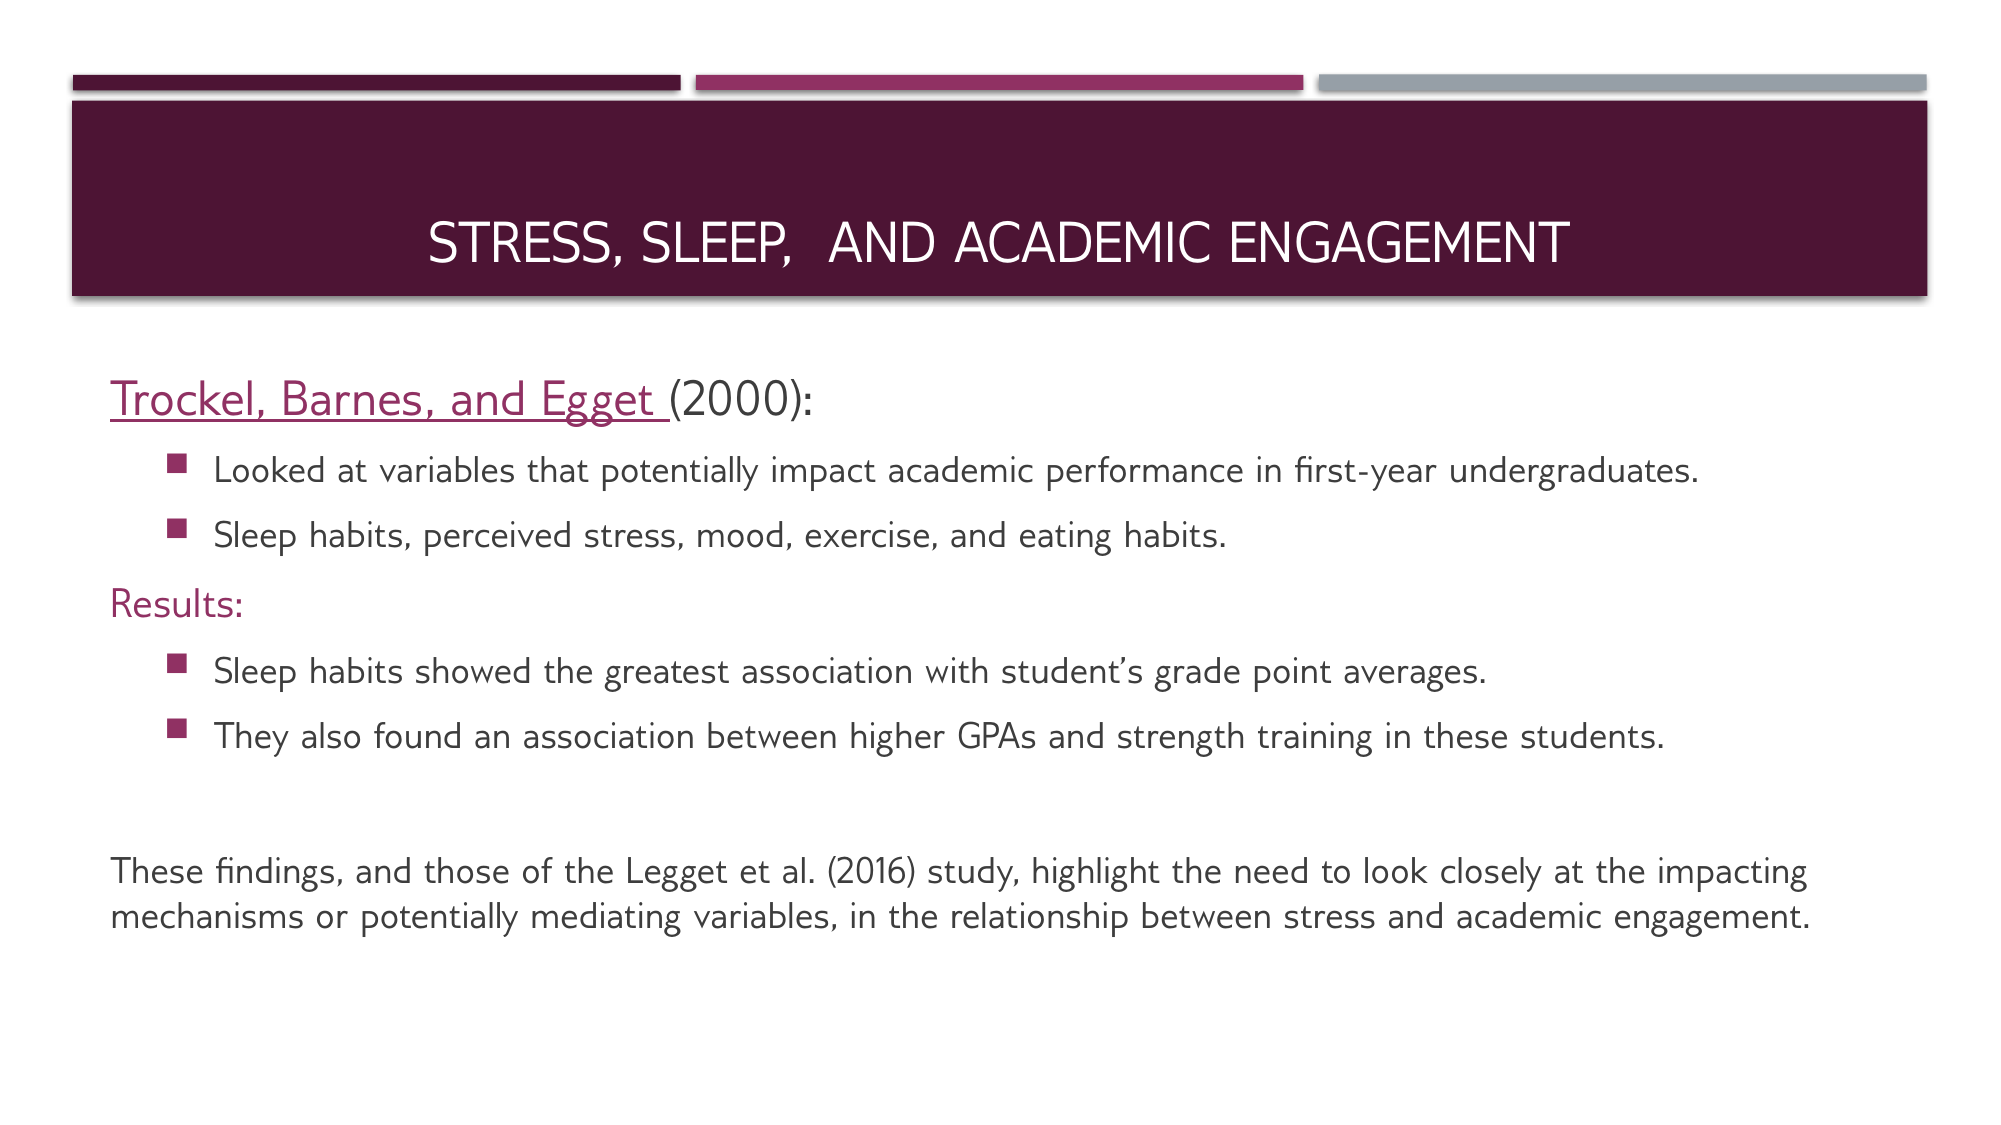

# Stress, Sleep,  and Academic Engagement
Trockel, Barnes, and Egget (2000):
Looked at variables that potentially impact academic performance in first-year undergraduates.
Sleep habits, perceived stress, mood, exercise, and eating habits.
Results:
Sleep habits showed the greatest association with student’s grade point averages.
They also found an association between higher GPAs and strength training in these students.

These findings, and those of the Legget et al. (2016) study, highlight the need to look closely at the impacting mechanisms or potentially mediating variables, in the relationship between stress and academic engagement.